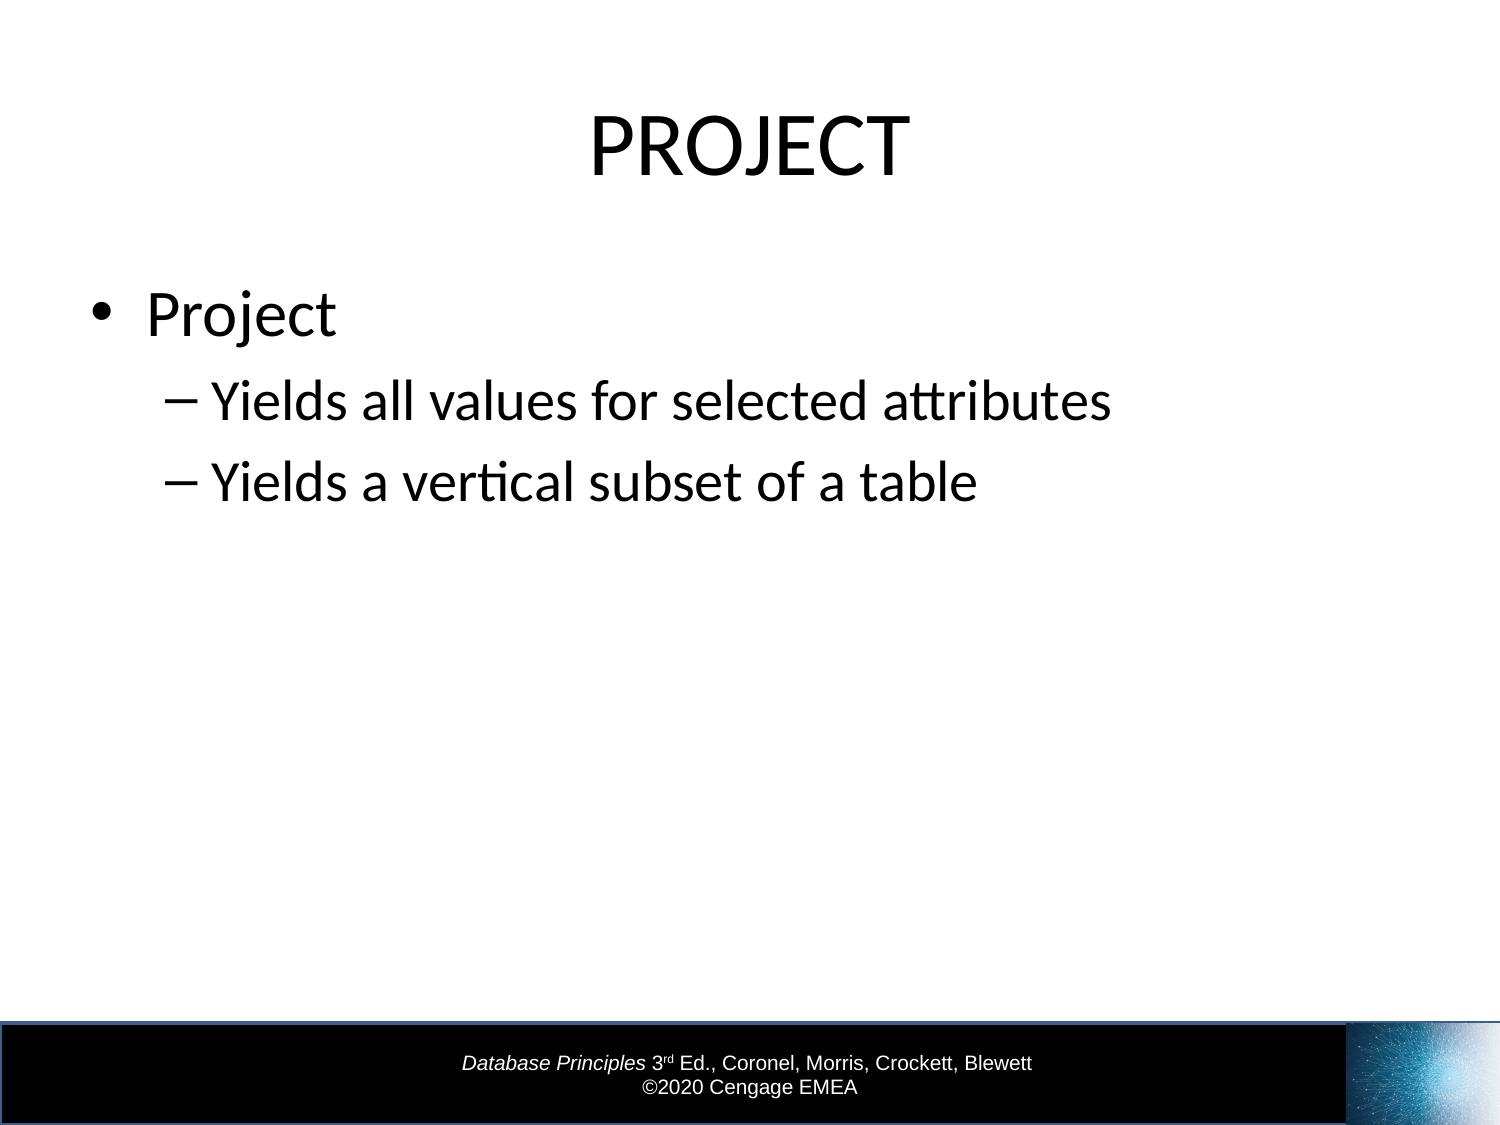

# PROJECT
Project
Yields all values for selected attributes
Yields a vertical subset of a table